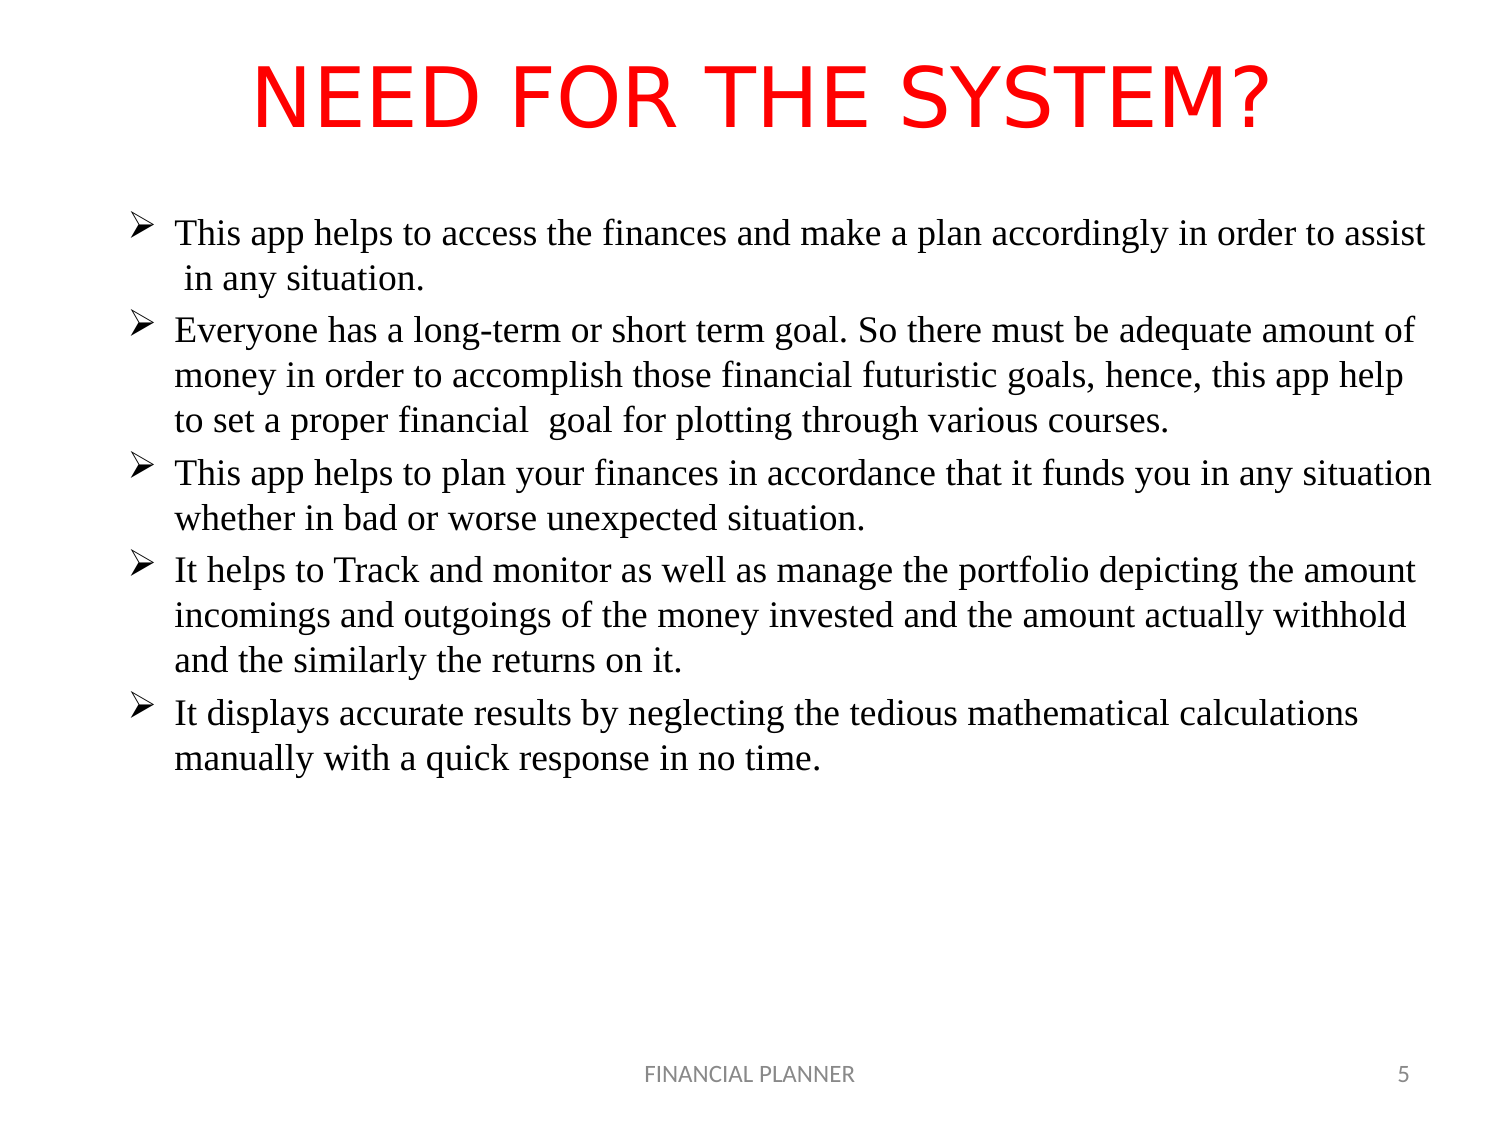

# NEED FOR THE SYSTEM?
This app helps to access the finances and make a plan accordingly in order to assist  in any situation.
Everyone has a long-term or short term goal. So there must be adequate amount of money in order to accomplish those financial futuristic goals, hence, this app help   to set a proper financial  goal for plotting through various courses.
This app helps to plan your finances in accordance that it funds you in any situation whether in bad or worse unexpected situation.
It helps to Track and monitor as well as manage the portfolio depicting the amount incomings and outgoings of the money invested and the amount actually withhold   and the similarly the returns on it.
It displays accurate results by neglecting the tedious mathematical calculations      manually with a quick response in no time.
FINANCIAL PLANNER
5